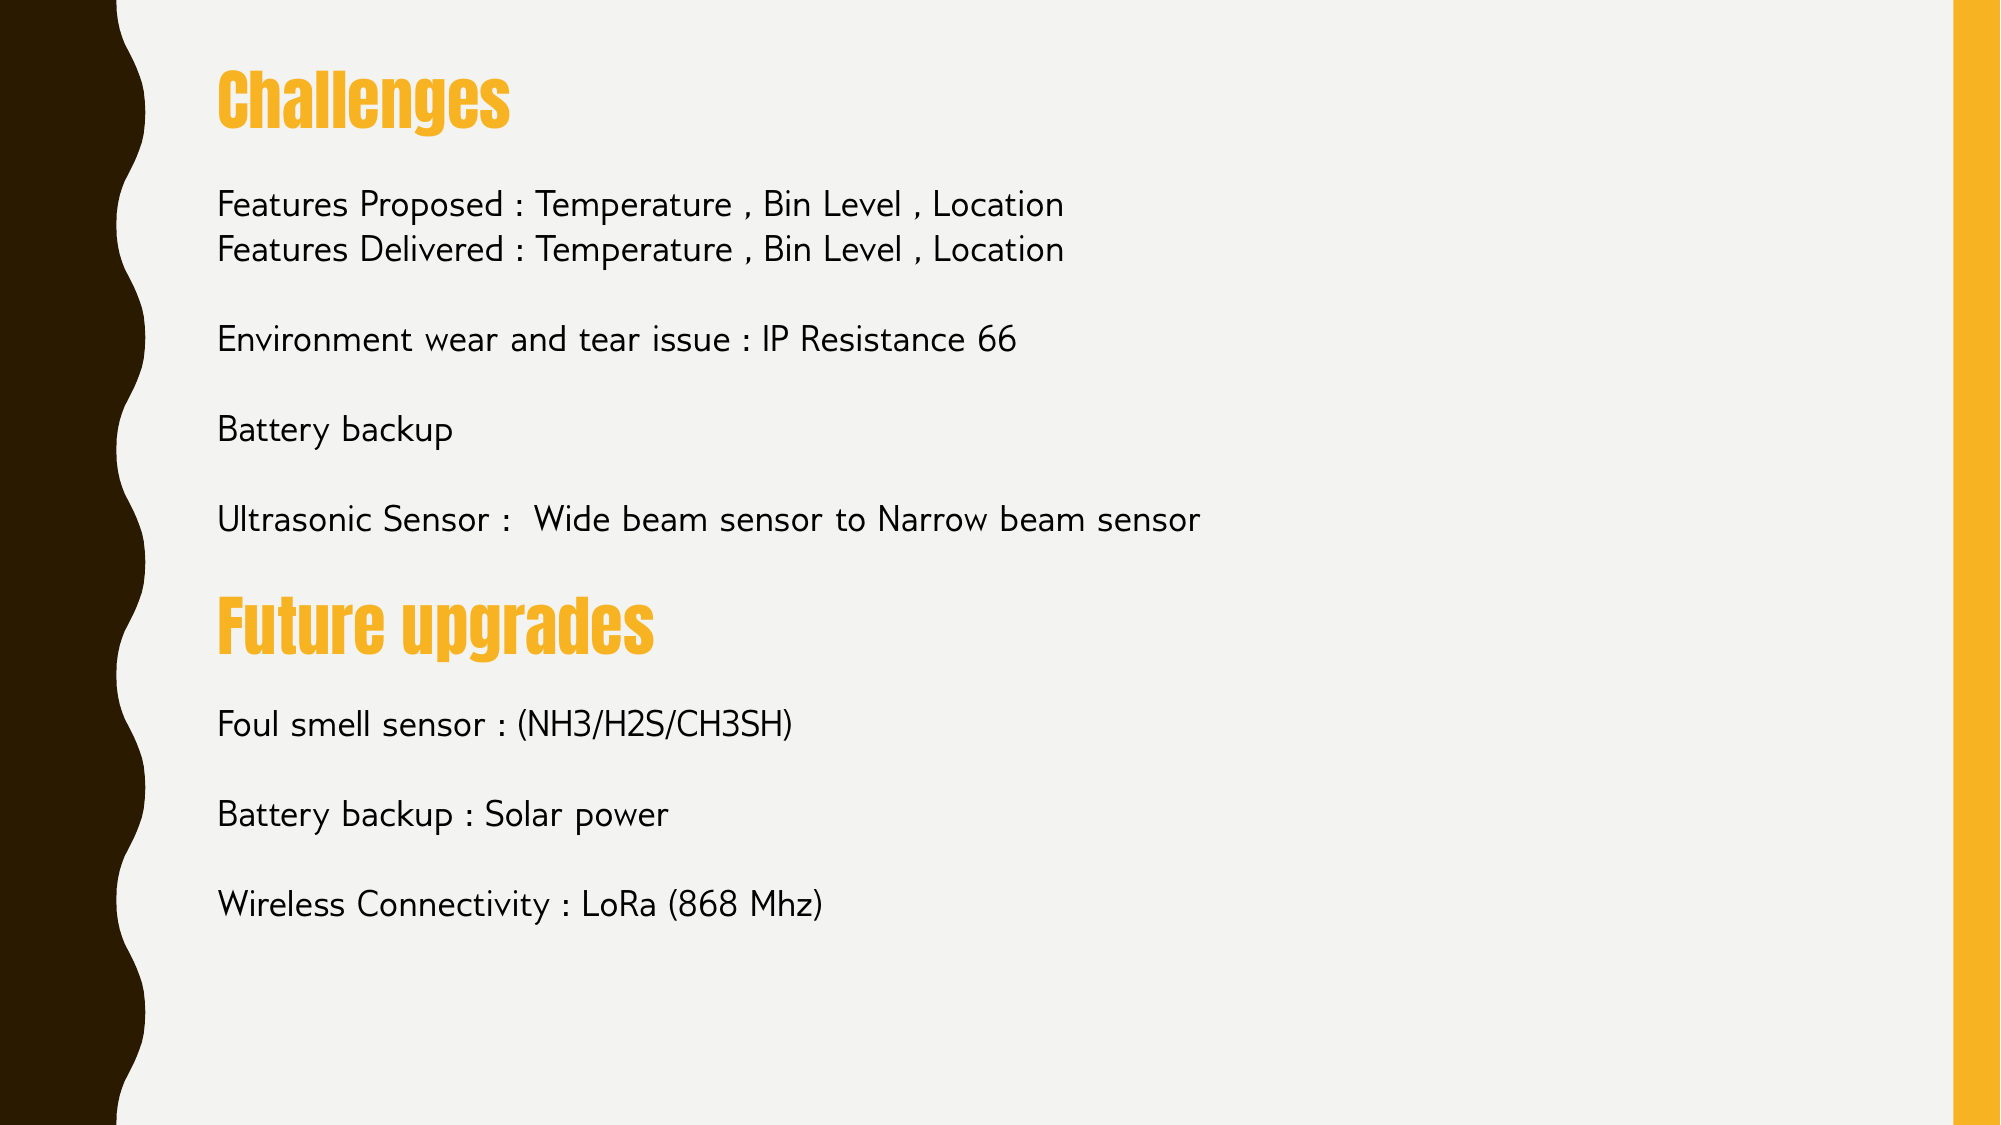

Challenges
Features Proposed : Temperature , Bin Level , Location
Features Delivered : Temperature , Bin Level , Location

Environment wear and tear issue : IP Resistance 66

Battery backup

Ultrasonic Sensor :  Wide beam sensor to Narrow beam sensor
Future upgrades
Foul smell sensor : (NH3/H2S/CH3SH)

Battery backup : Solar power

Wireless Connectivity : LoRa (868 Mhz)